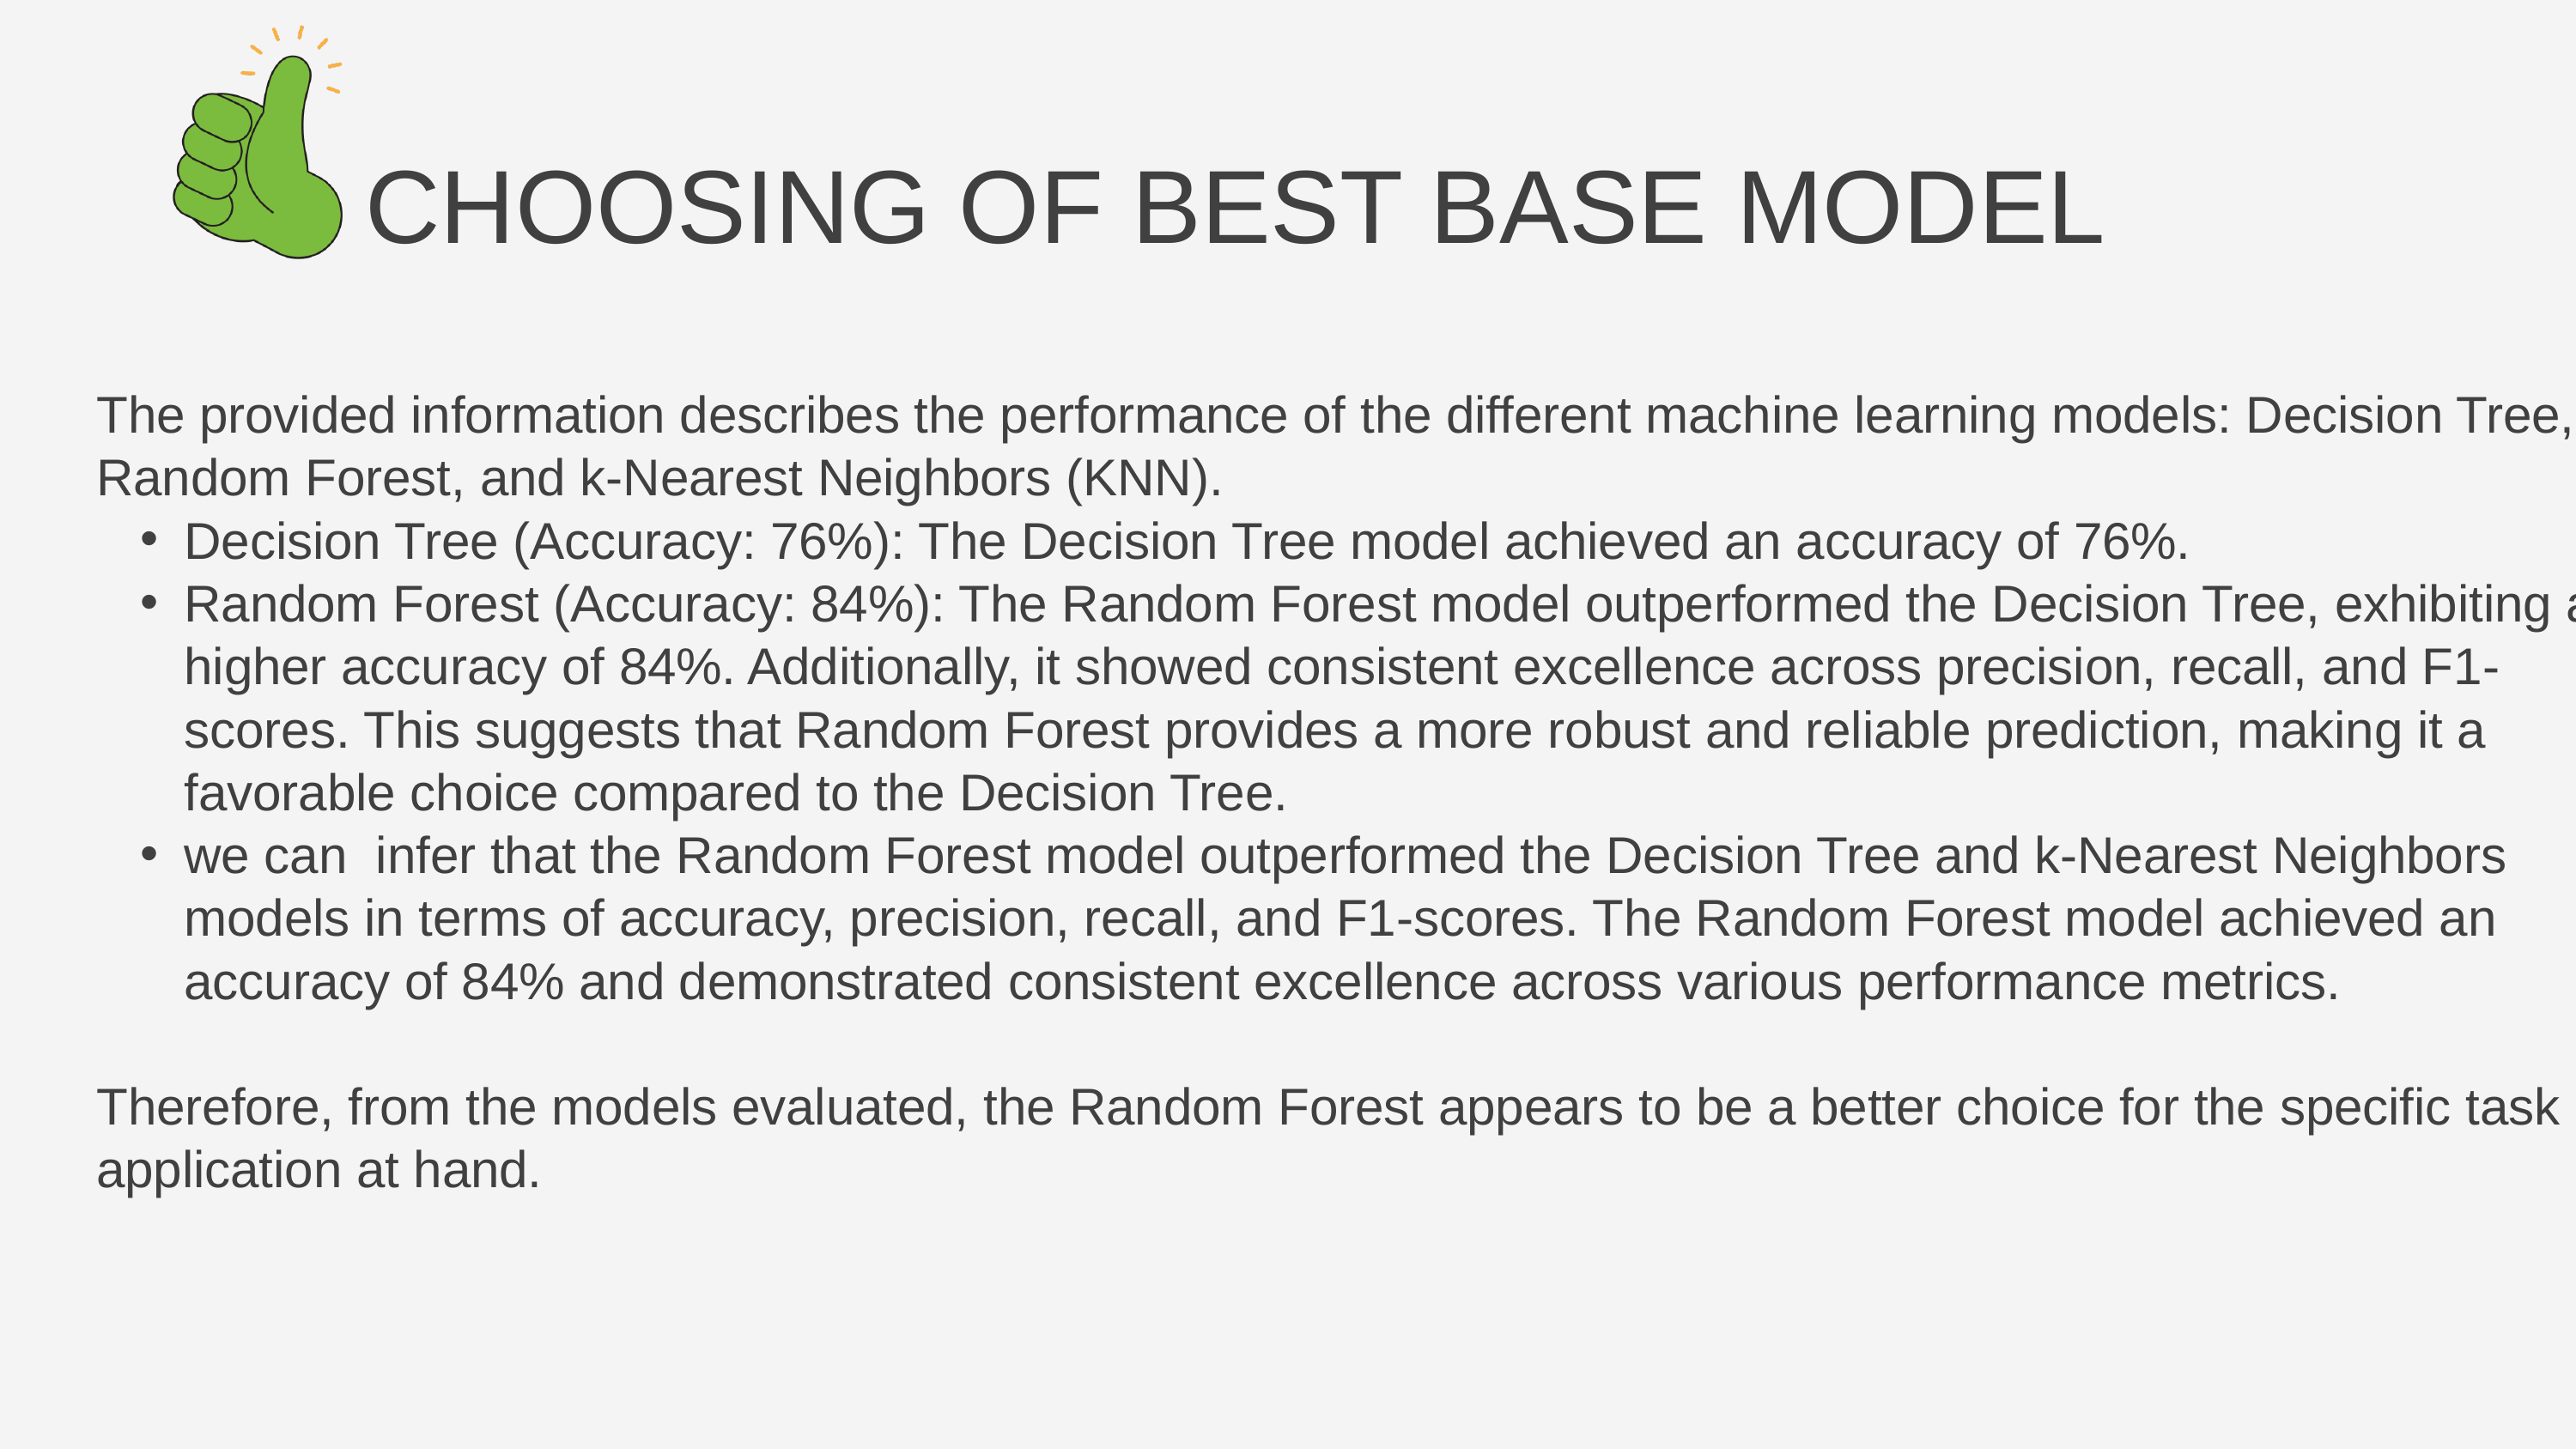

CHOOSING OF BEST BASE MODEL
The provided information describes the performance of the different machine learning models: Decision Tree, Random Forest, and k-Nearest Neighbors (KNN).
Decision Tree (Accuracy: 76%): The Decision Tree model achieved an accuracy of 76%.
Random Forest (Accuracy: 84%): The Random Forest model outperformed the Decision Tree, exhibiting a higher accuracy of 84%. Additionally, it showed consistent excellence across precision, recall, and F1-scores. This suggests that Random Forest provides a more robust and reliable prediction, making it a favorable choice compared to the Decision Tree.
we can  infer that the Random Forest model outperformed the Decision Tree and k-Nearest Neighbors models in terms of accuracy, precision, recall, and F1-scores. The Random Forest model achieved an accuracy of 84% and demonstrated consistent excellence across various performance metrics.

Therefore, from the models evaluated, the Random Forest appears to be a better choice for the specific task or application at hand.